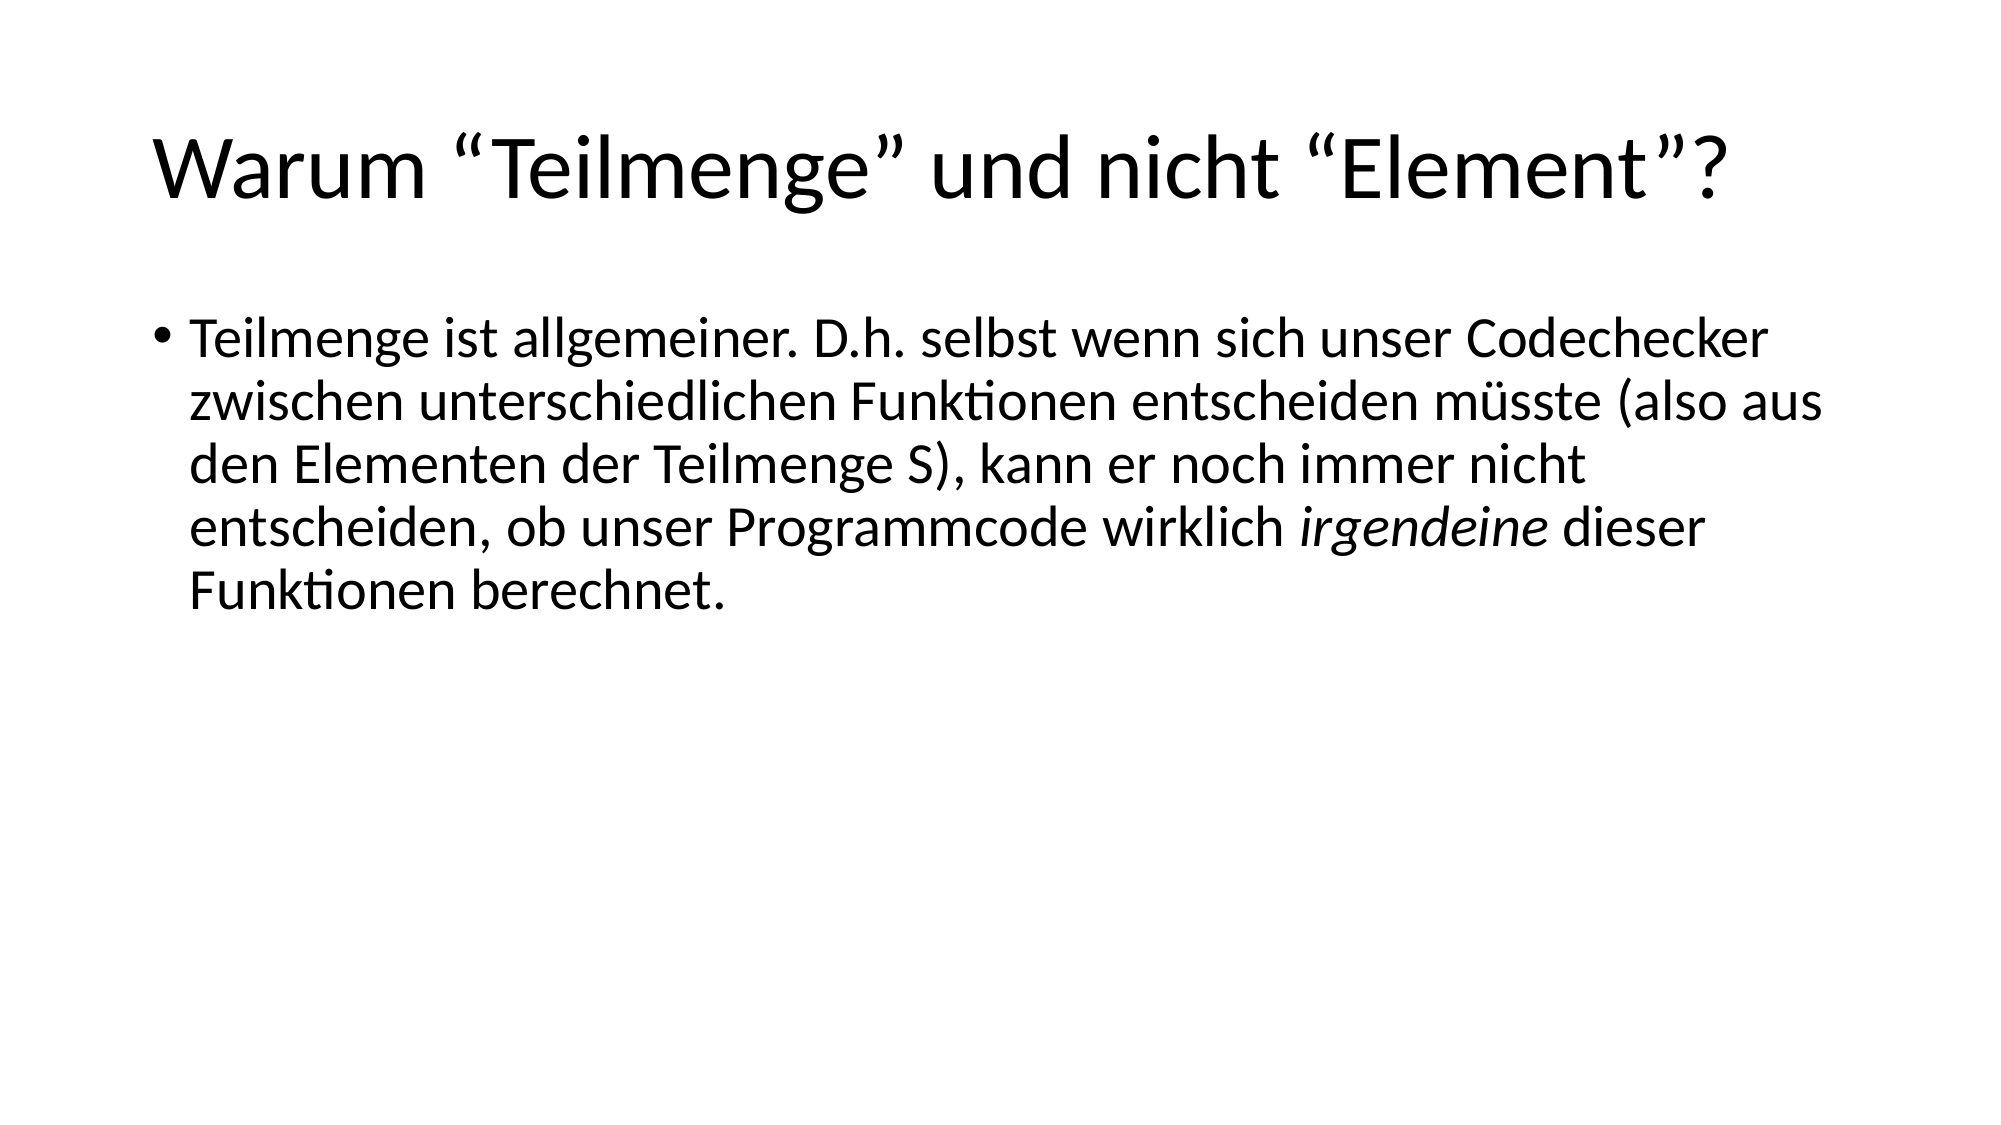

# Warum “Teilmenge” und nicht “Element”?
Teilmenge ist allgemeiner. D.h. selbst wenn sich unser Codechecker zwischen unterschiedlichen Funktionen entscheiden müsste (also aus den Elementen der Teilmenge S), kann er noch immer nicht entscheiden, ob unser Programmcode wirklich irgendeine dieser Funktionen berechnet.